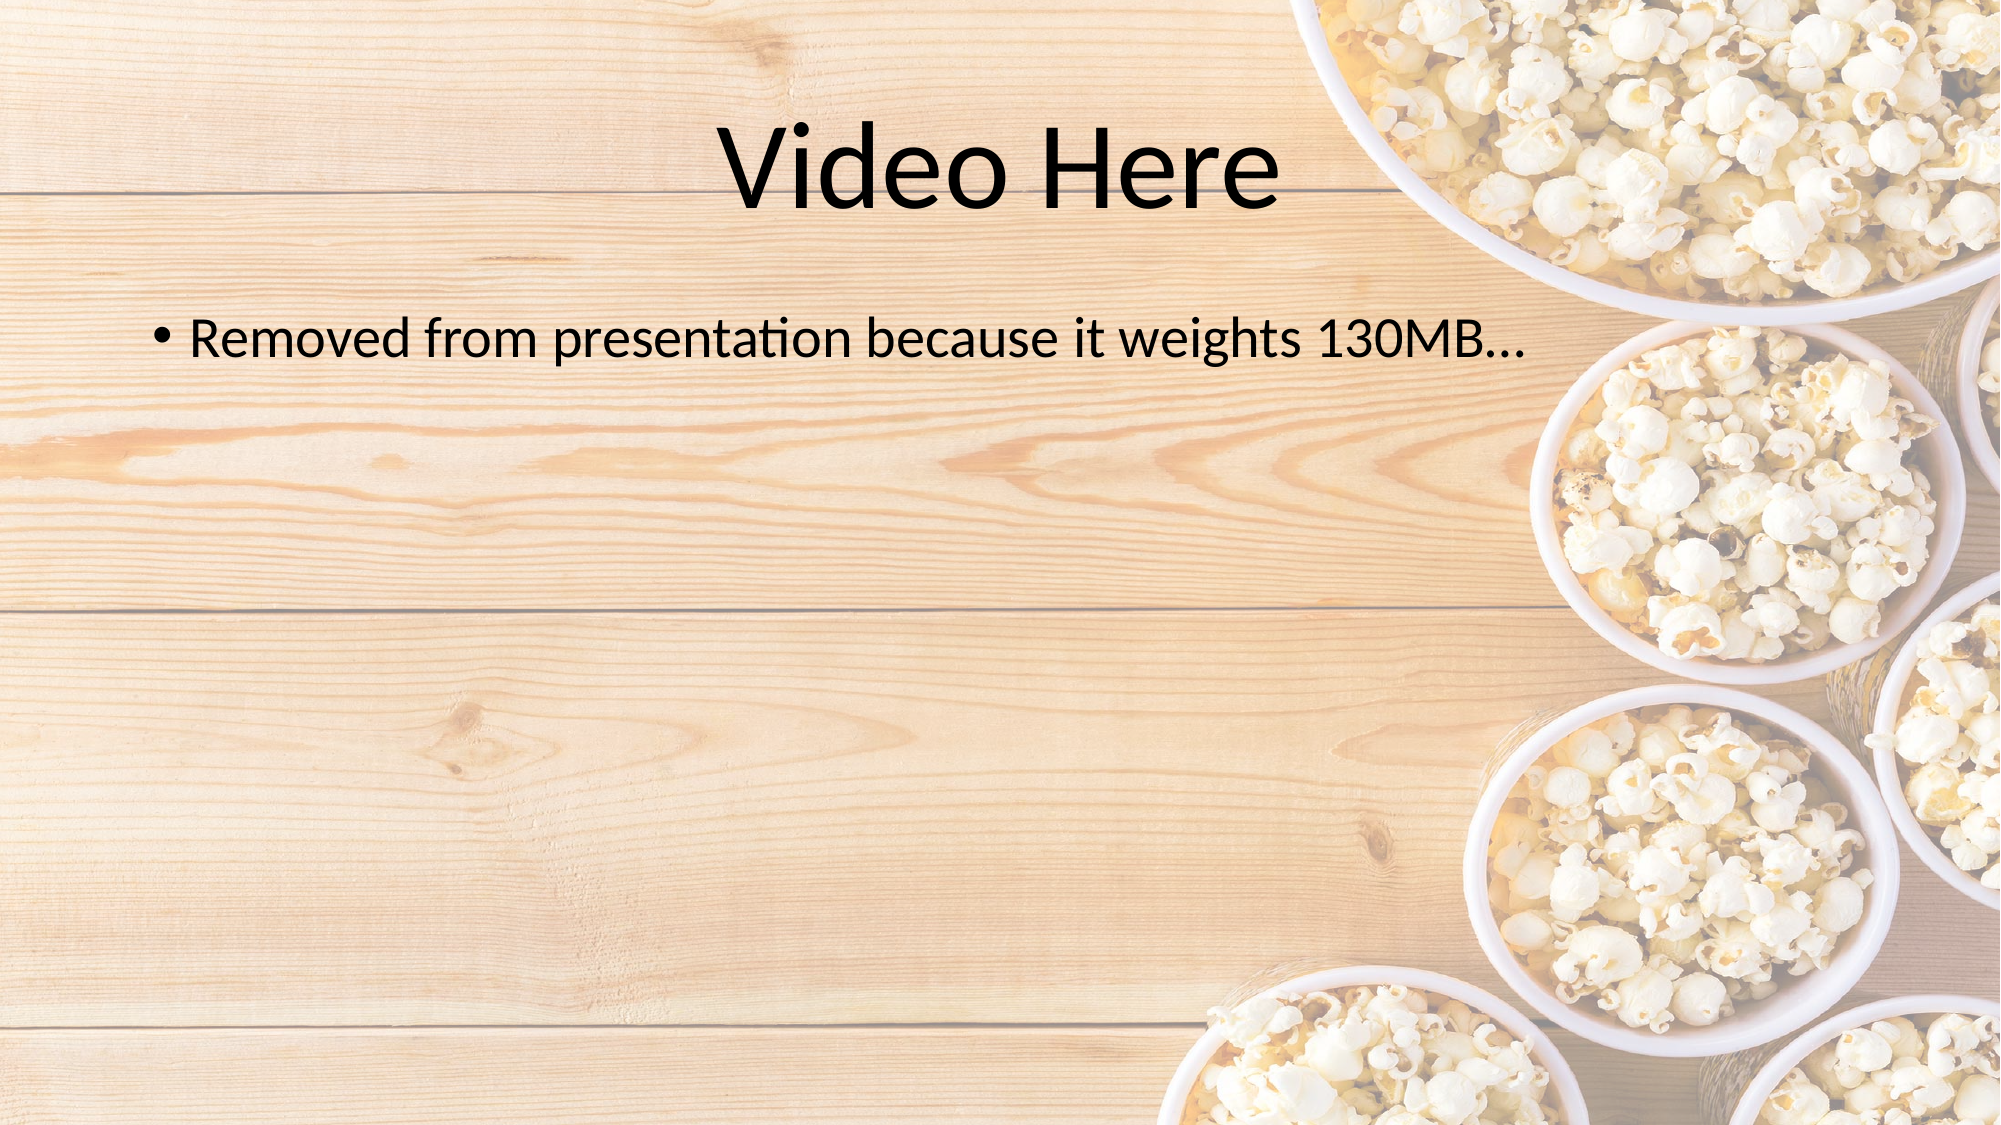

# Video Here
Removed from presentation because it weights 130MB…